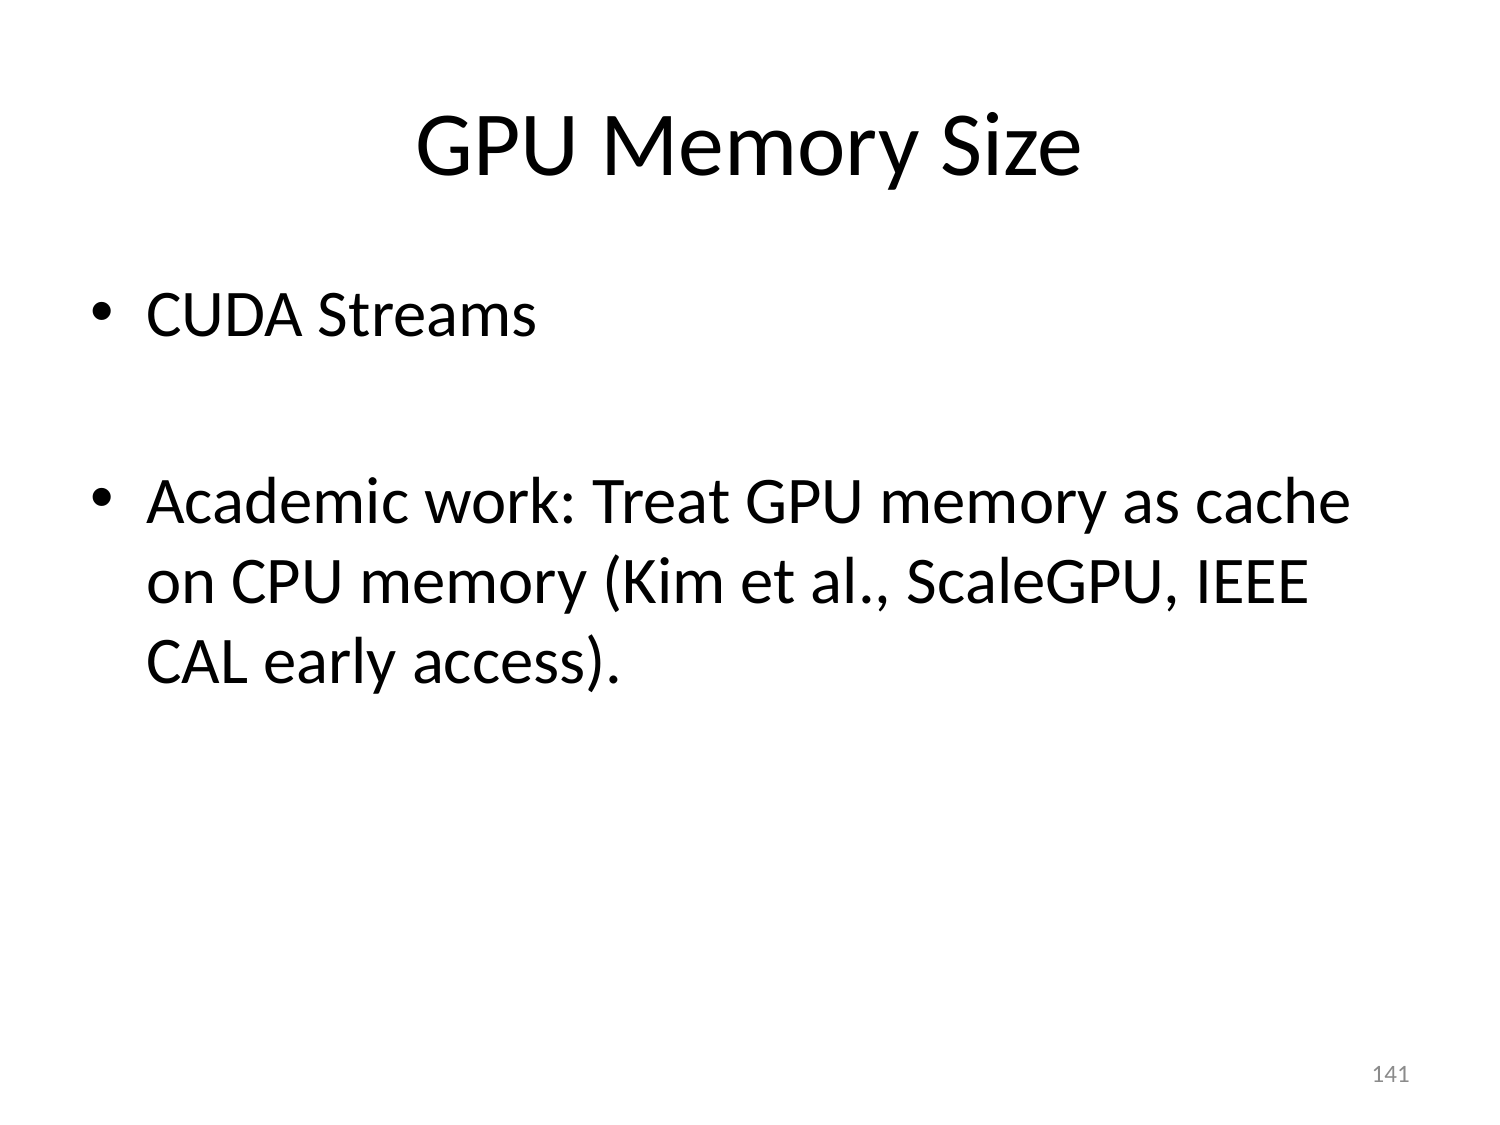

# GPU Memory Size
CUDA Streams

Academic work: Treat GPU memory as cache on CPU memory (Kim et al., ScaleGPU, IEEE CAL early access).
141